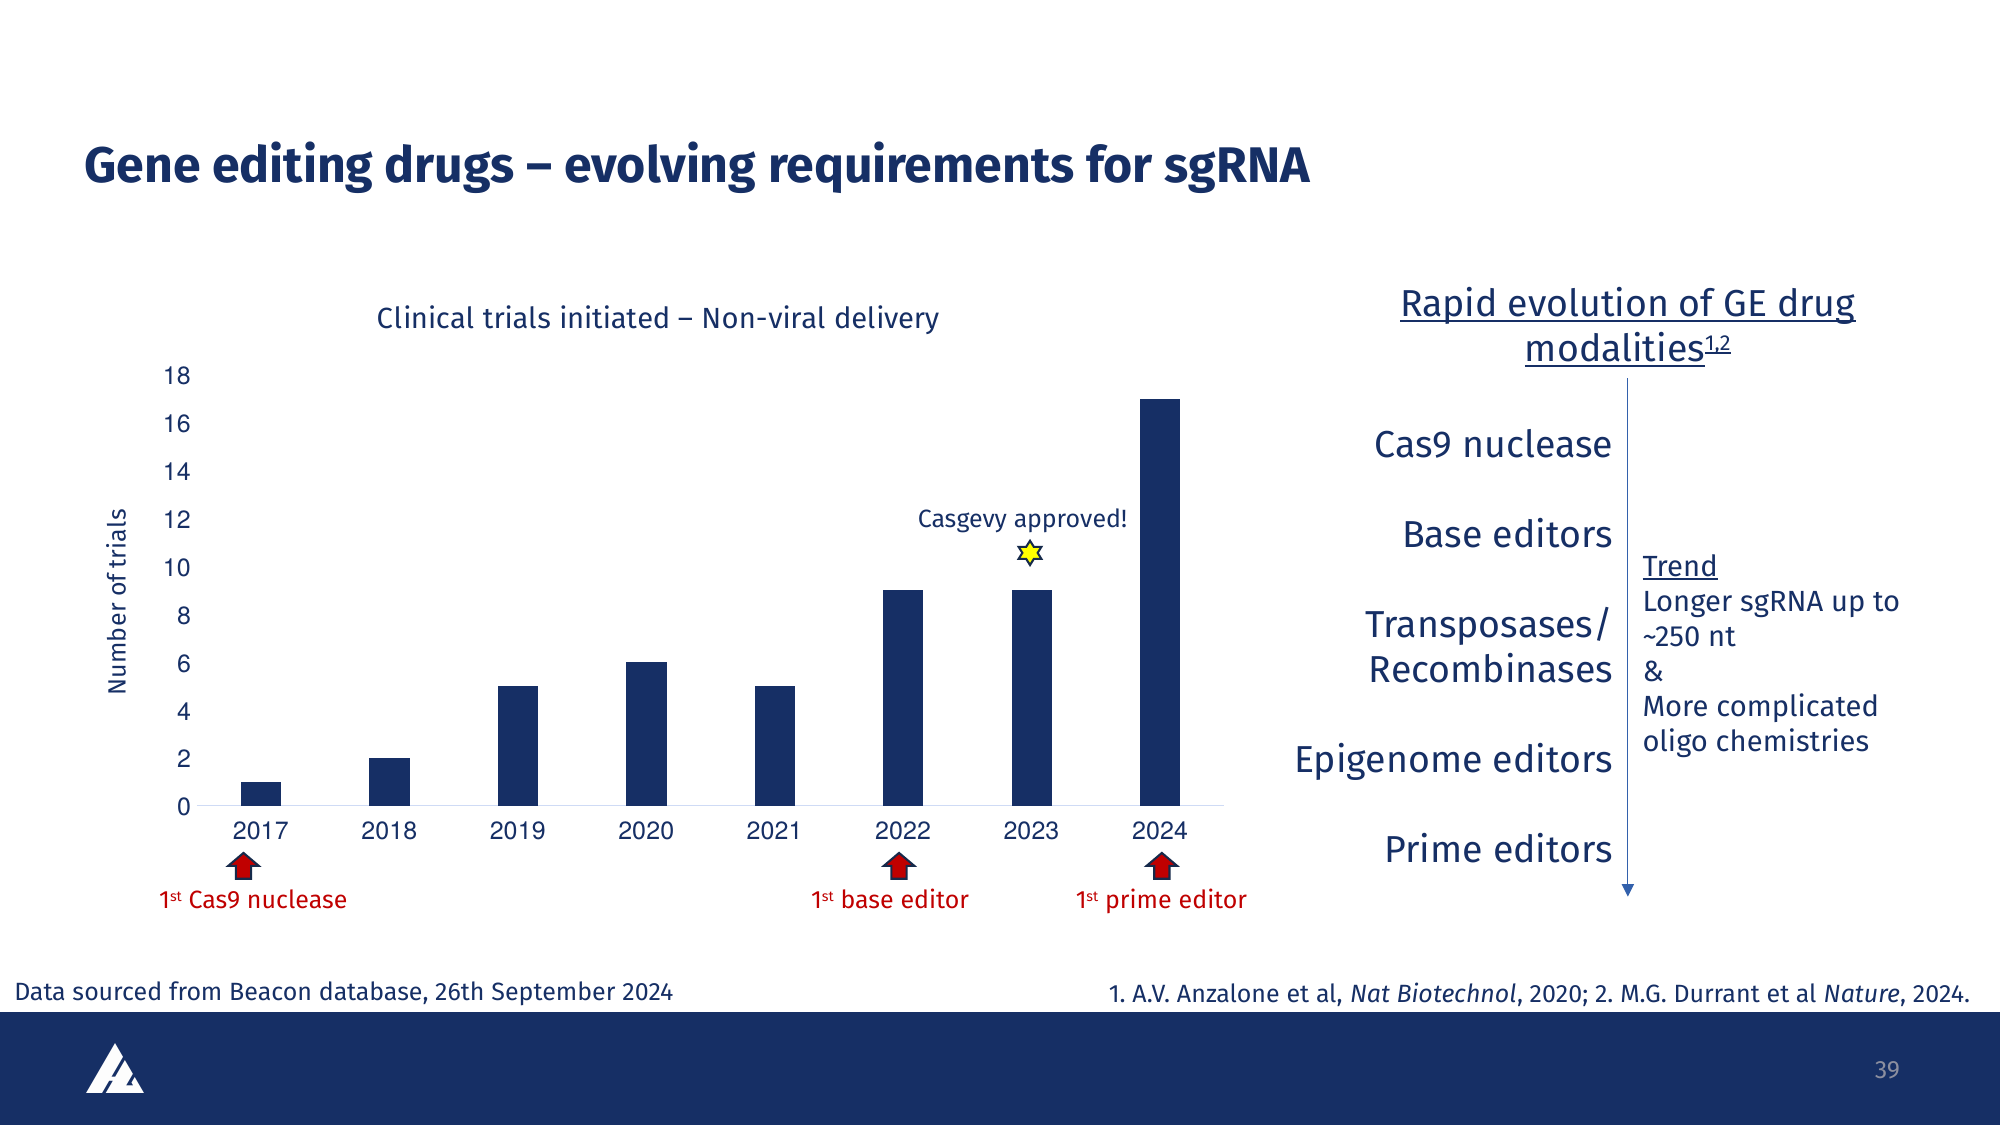

# Gene editing drugs – evolving requirements for sgRNA

### Chart: Clinical trials initiated – Non-viral delivery

| Category |  |
|---|---|
| 2017 | 1.0 |
| 2018 | 2.0 |
| 2019 | 5.0 |
| 2020 | 6.0 |
| 2021 | 5.0 |
| 2022 | 9.0 |
| 2023 | 9.0 |
| 2024 | 17.0 |
Rapid evolution of GE drug modalities1,2

Cas9 nuclease

Base editors

Transposases/
Recombinases

Epigenome editors

Prime editors

Casgevy approved!
Trend
Longer sgRNA up to ~250 nt
&
More complicated oligo chemistries

1st Cas9 nuclease
1st base editor
1st prime editor
Data sourced from Beacon database, 26th September 2024
1. A.V. Anzalone et al, Nat Biotechnol, 2020; 2. M.G. Durrant et al Nature, 2024.
39